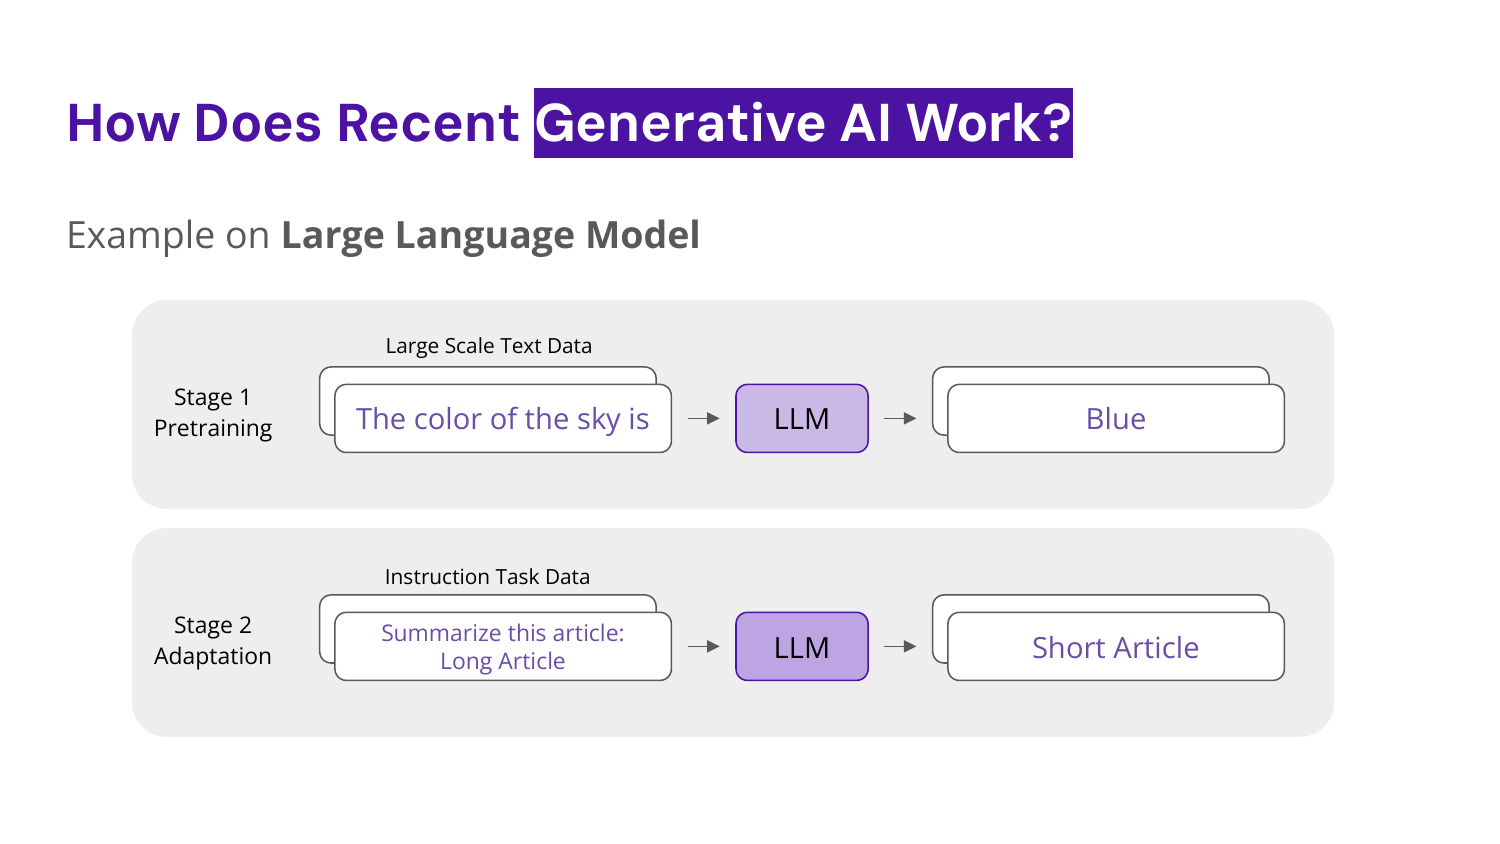

# How Does Recent Generative AI Work?
Example on Large Language Model

Large Scale Text Data
Stage 1
Pretraining
The color of the sky is
The color of the sky is
The color of the sky is
LLM
Blue

Instruction Task Data
Stage 2
Adaptation
The color of the sky is
The color of the sky is
Summarize this article:
Long Article
LLM
Short Article